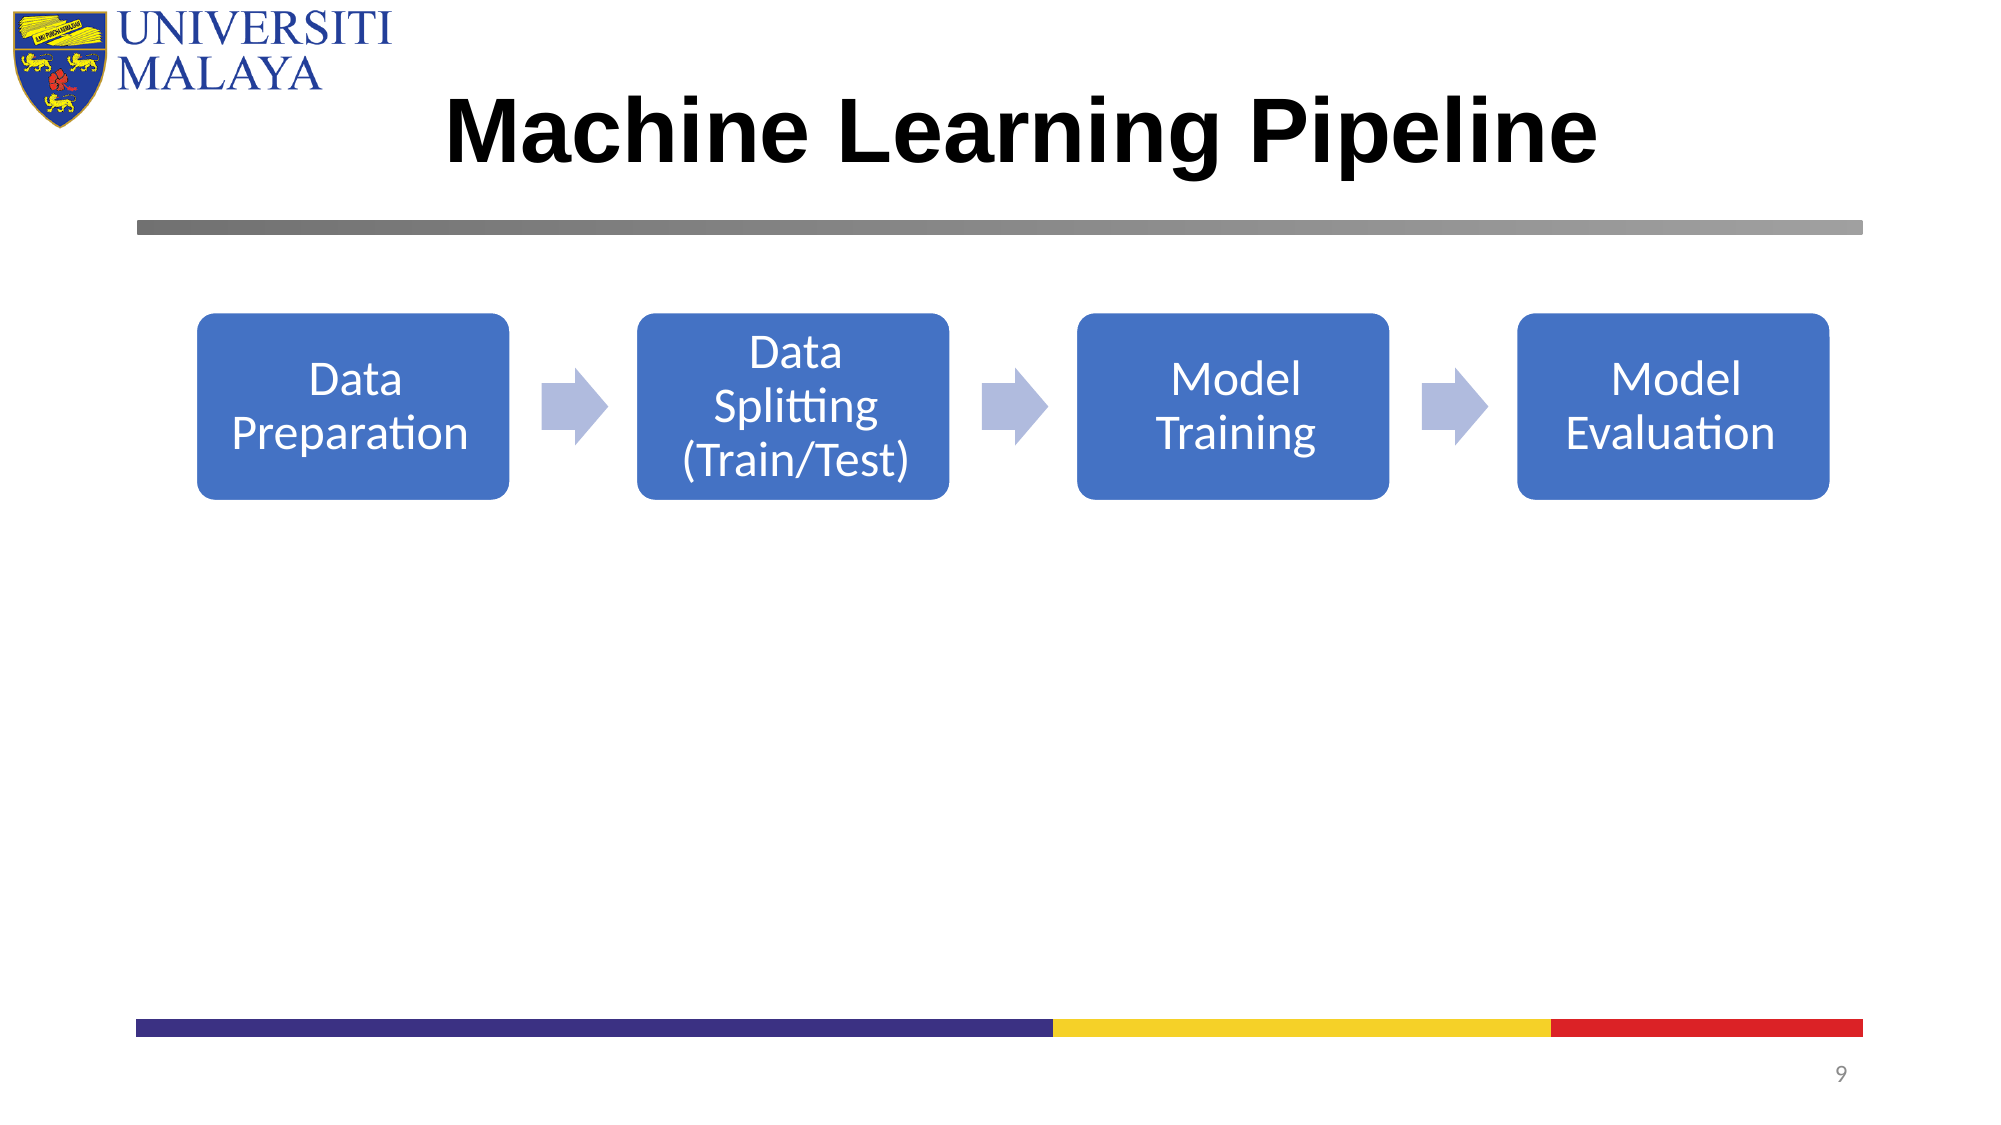

# Machine Learning Pipeline
Data Preparation

Data Splitting (Train/Test)

Model Training

Model Evaluation
9